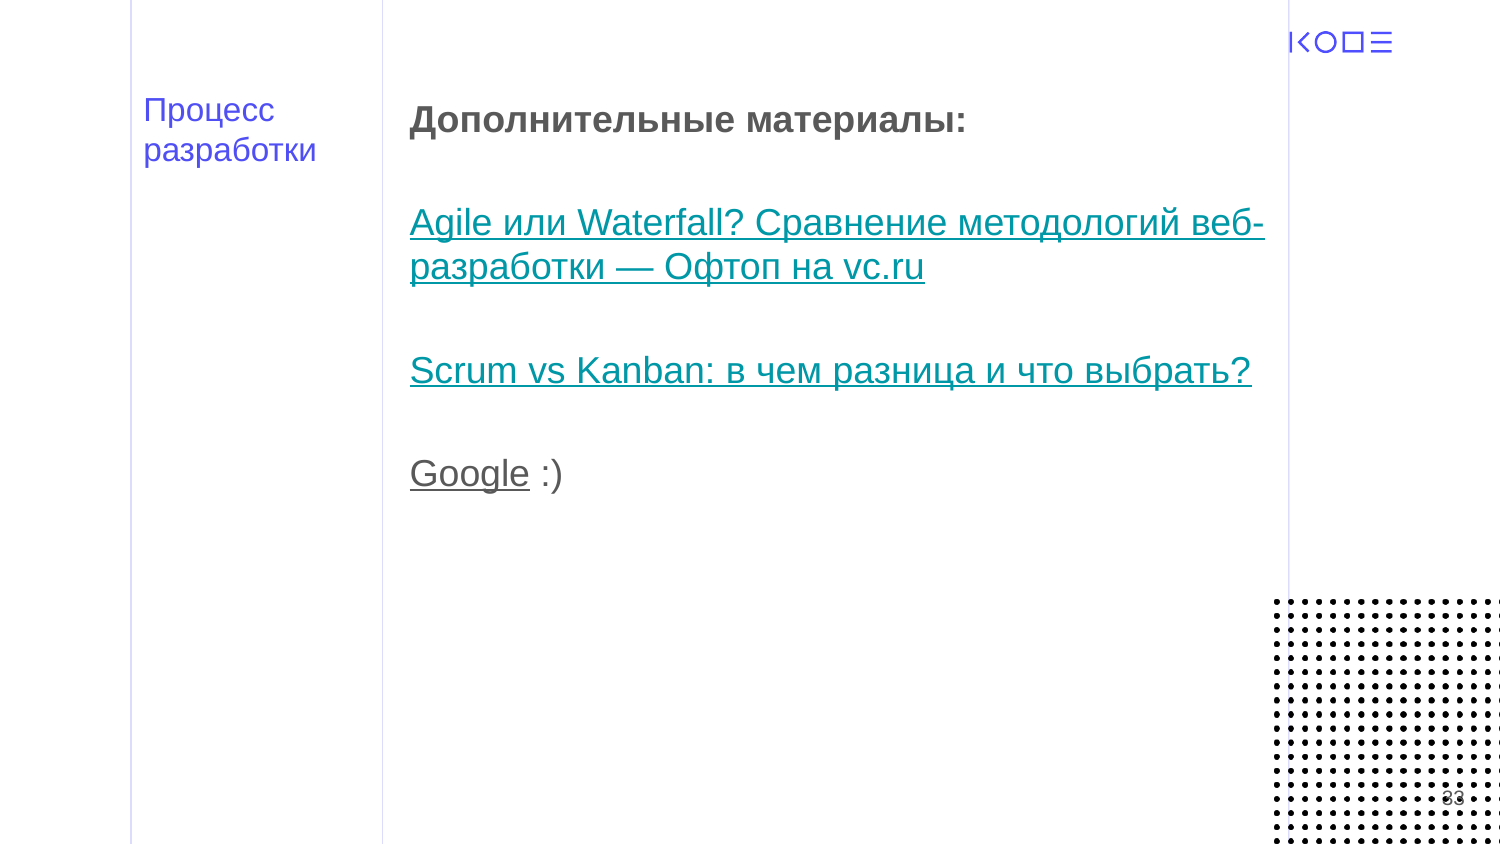

# Процесс разработки
Дополнительные материалы:

Agile или Waterfall? Сравнение методологий веб-разработки — Офтоп на vc.ru

Scrum vs Kanban: в чем разница и что выбрать?

Google :)

33